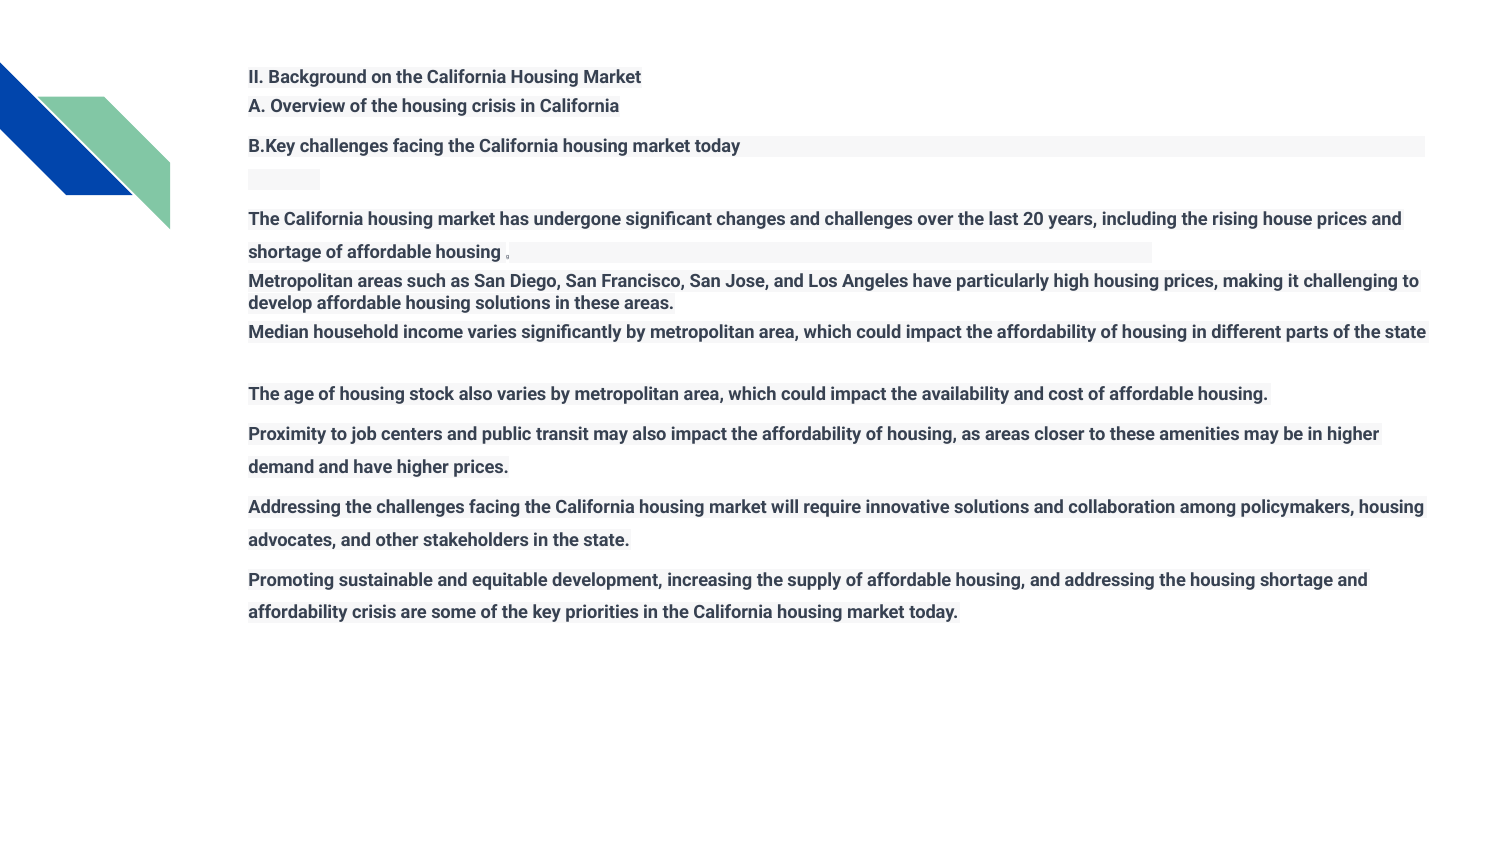

II. Background on the California Housing Market
A. Overview of the housing crisis in California
B.Key challenges facing the California housing market today
The California housing market has undergone significant changes and challenges over the last 20 years, including the rising house prices and shortage of affordable housing g
Metropolitan areas such as San Diego, San Francisco, San Jose, and Los Angeles have particularly high housing prices, making it challenging to develop affordable housing solutions in these areas.
Median household income varies significantly by metropolitan area, which could impact the affordability of housing in different parts of the state

The age of housing stock also varies by metropolitan area, which could impact the availability and cost of affordable housing.
Proximity to job centers and public transit may also impact the affordability of housing, as areas closer to these amenities may be in higher demand and have higher prices.
Addressing the challenges facing the California housing market will require innovative solutions and collaboration among policymakers, housing advocates, and other stakeholders in the state.
Promoting sustainable and equitable development, increasing the supply of affordable housing, and addressing the housing shortage and affordability crisis are some of the key priorities in the California housing market today.